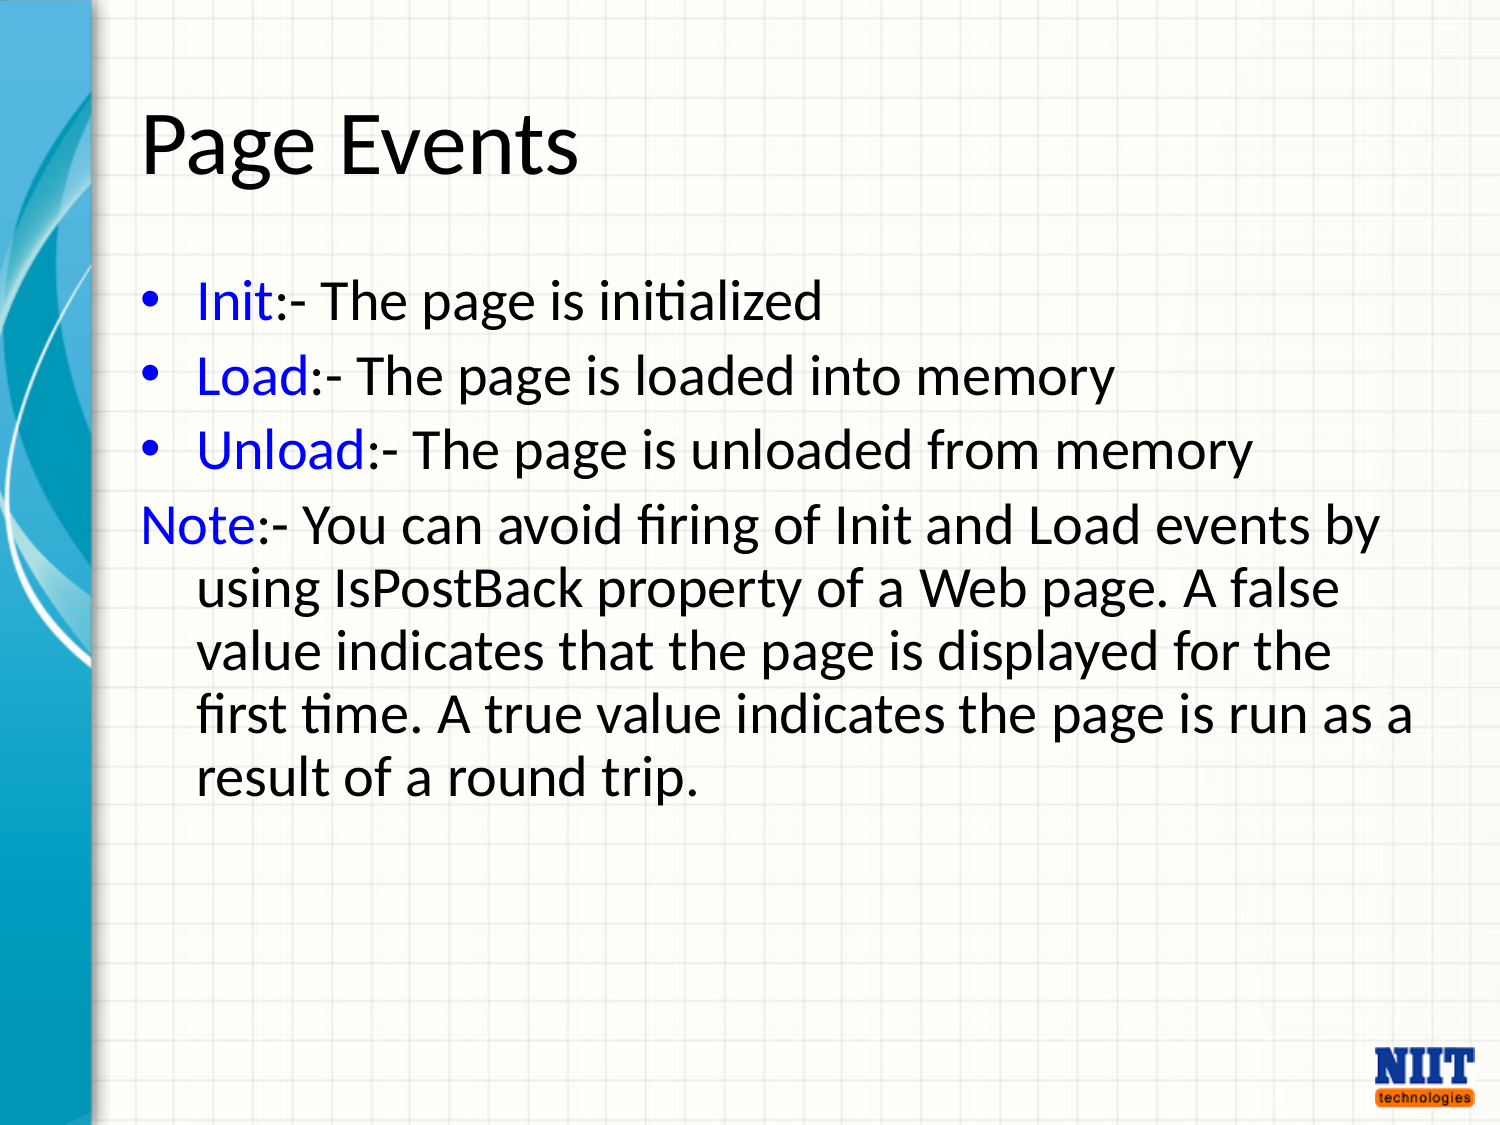

# Page Events
Init:- The page is initialized
Load:- The page is loaded into memory
Unload:- The page is unloaded from memory
Note:- You can avoid firing of Init and Load events by using IsPostBack property of a Web page. A false value indicates that the page is displayed for the first time. A true value indicates the page is run as a result of a round trip.